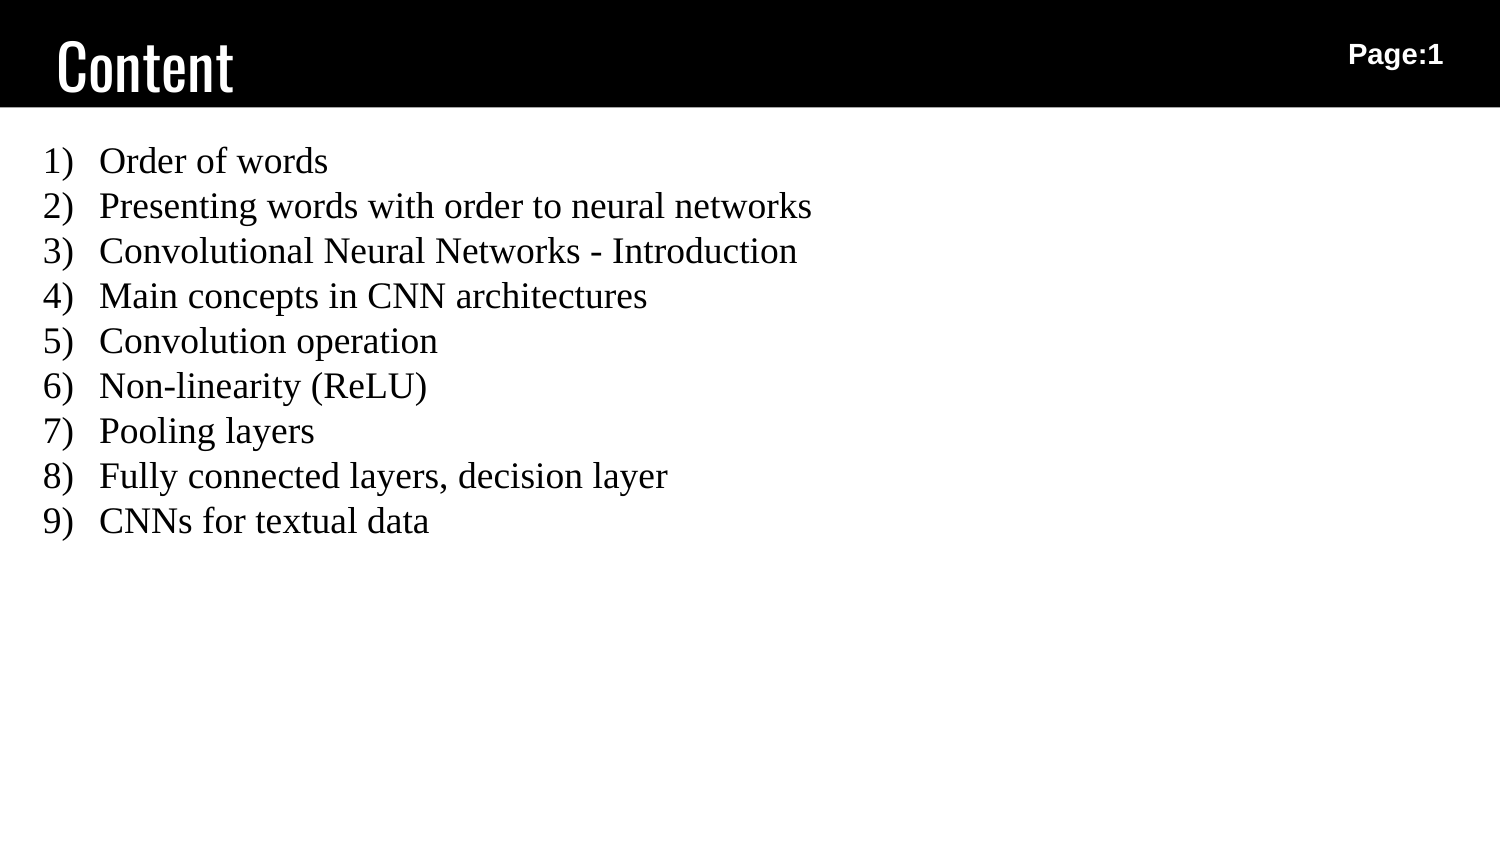

Content
Page:1
Order of words
Presenting words with order to neural networks
Convolutional Neural Networks - Introduction
Main concepts in CNN architectures
Convolution operation
Non-linearity (ReLU)
Pooling layers
Fully connected layers, decision layer
CNNs for textual data